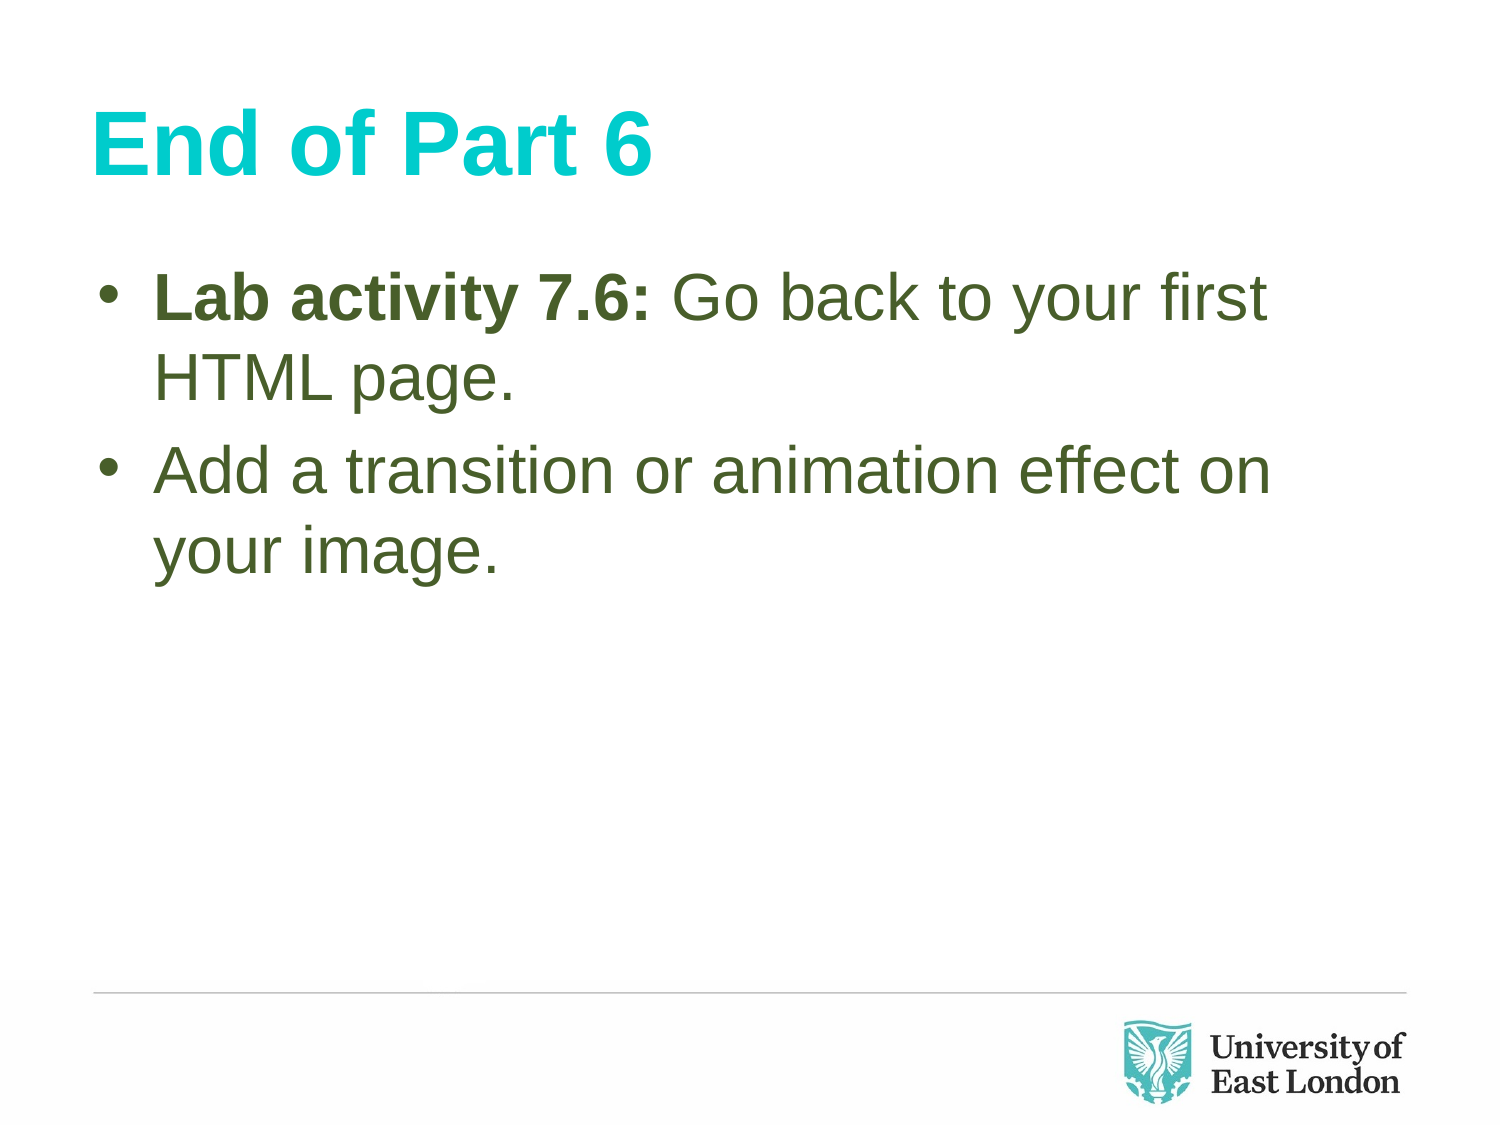

# End of Part 6
Lab activity 7.6: Go back to your first HTML page.
Add a transition or animation effect on your image.